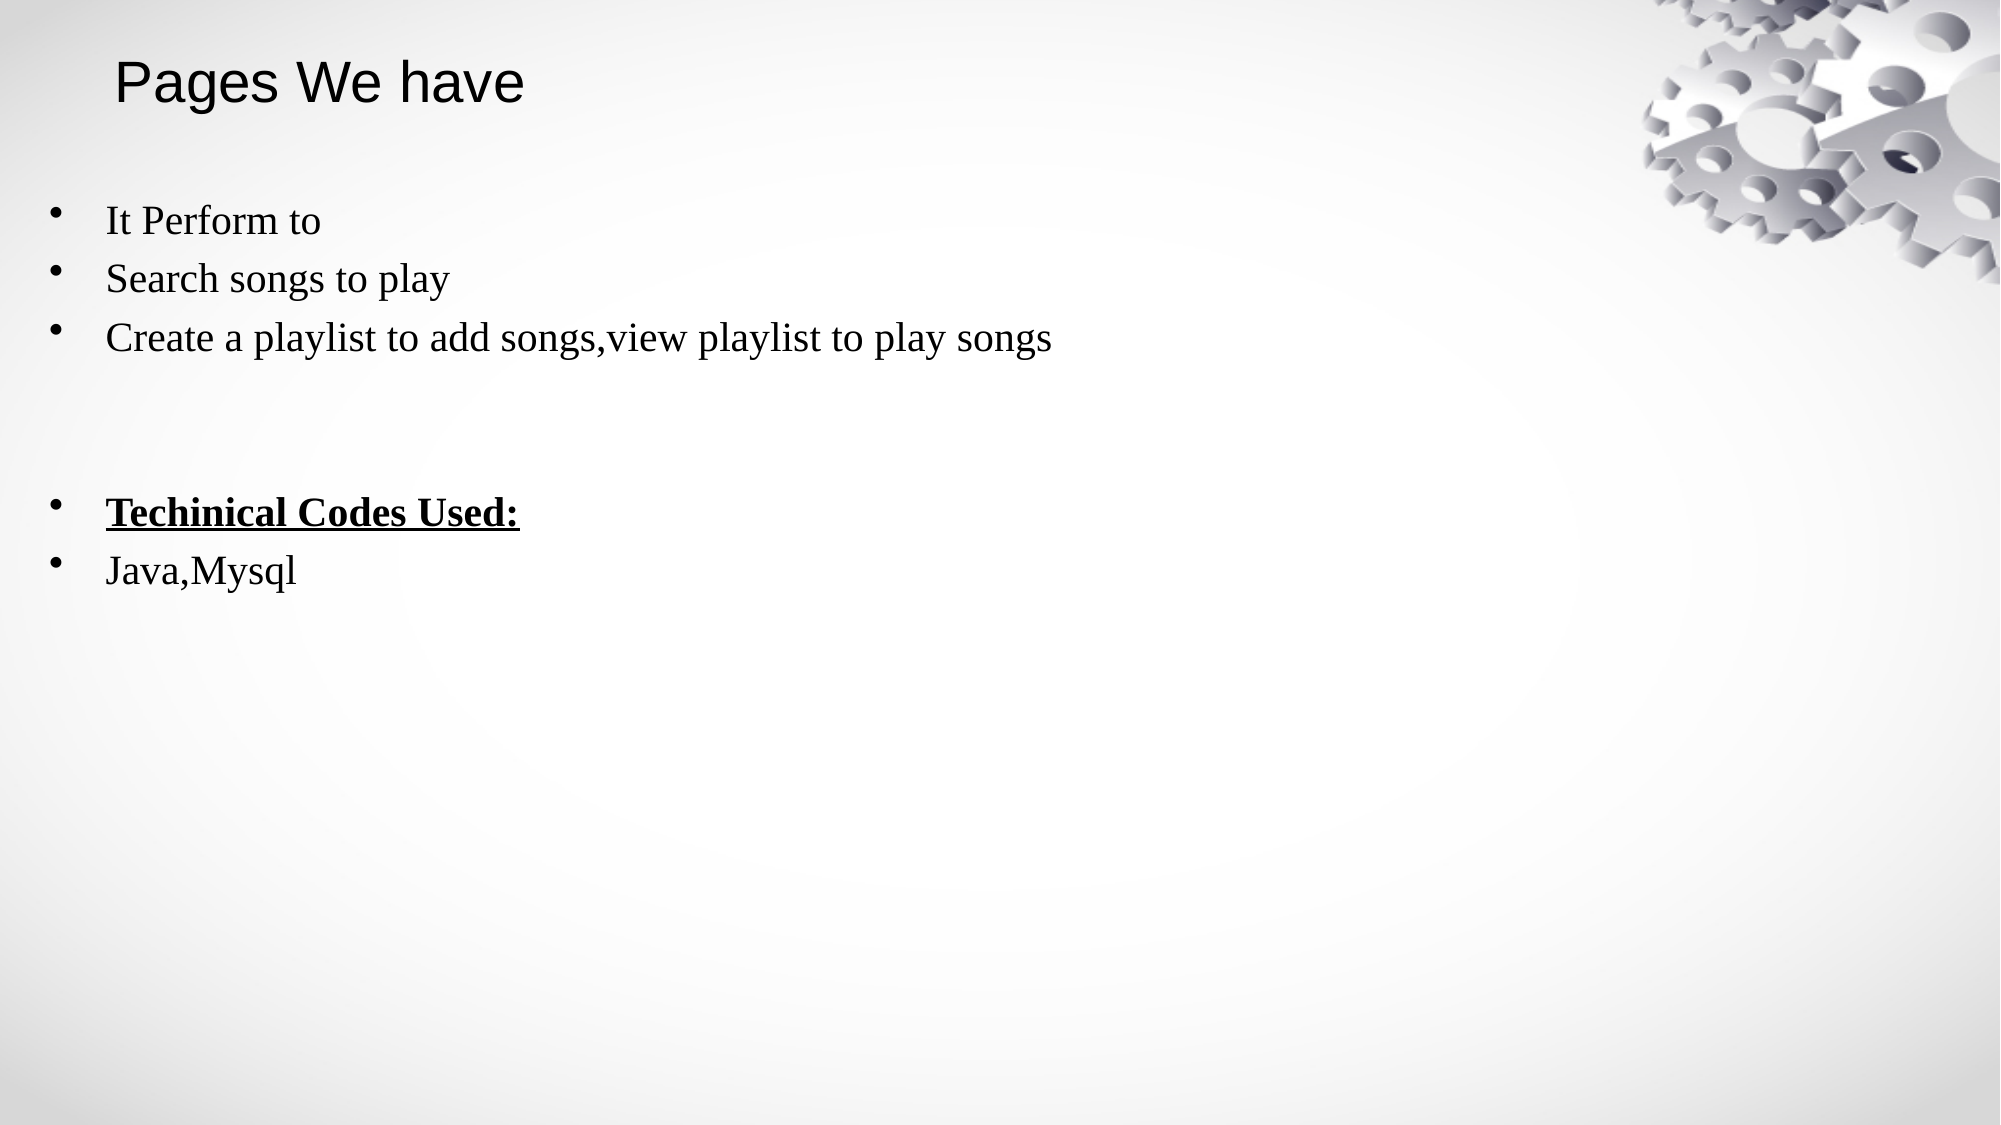

# Pages We have

It Perform to
Search songs to play
Create a playlist to add songs,view playlist to play songs

Techinical Codes Used:
Java,Mysql